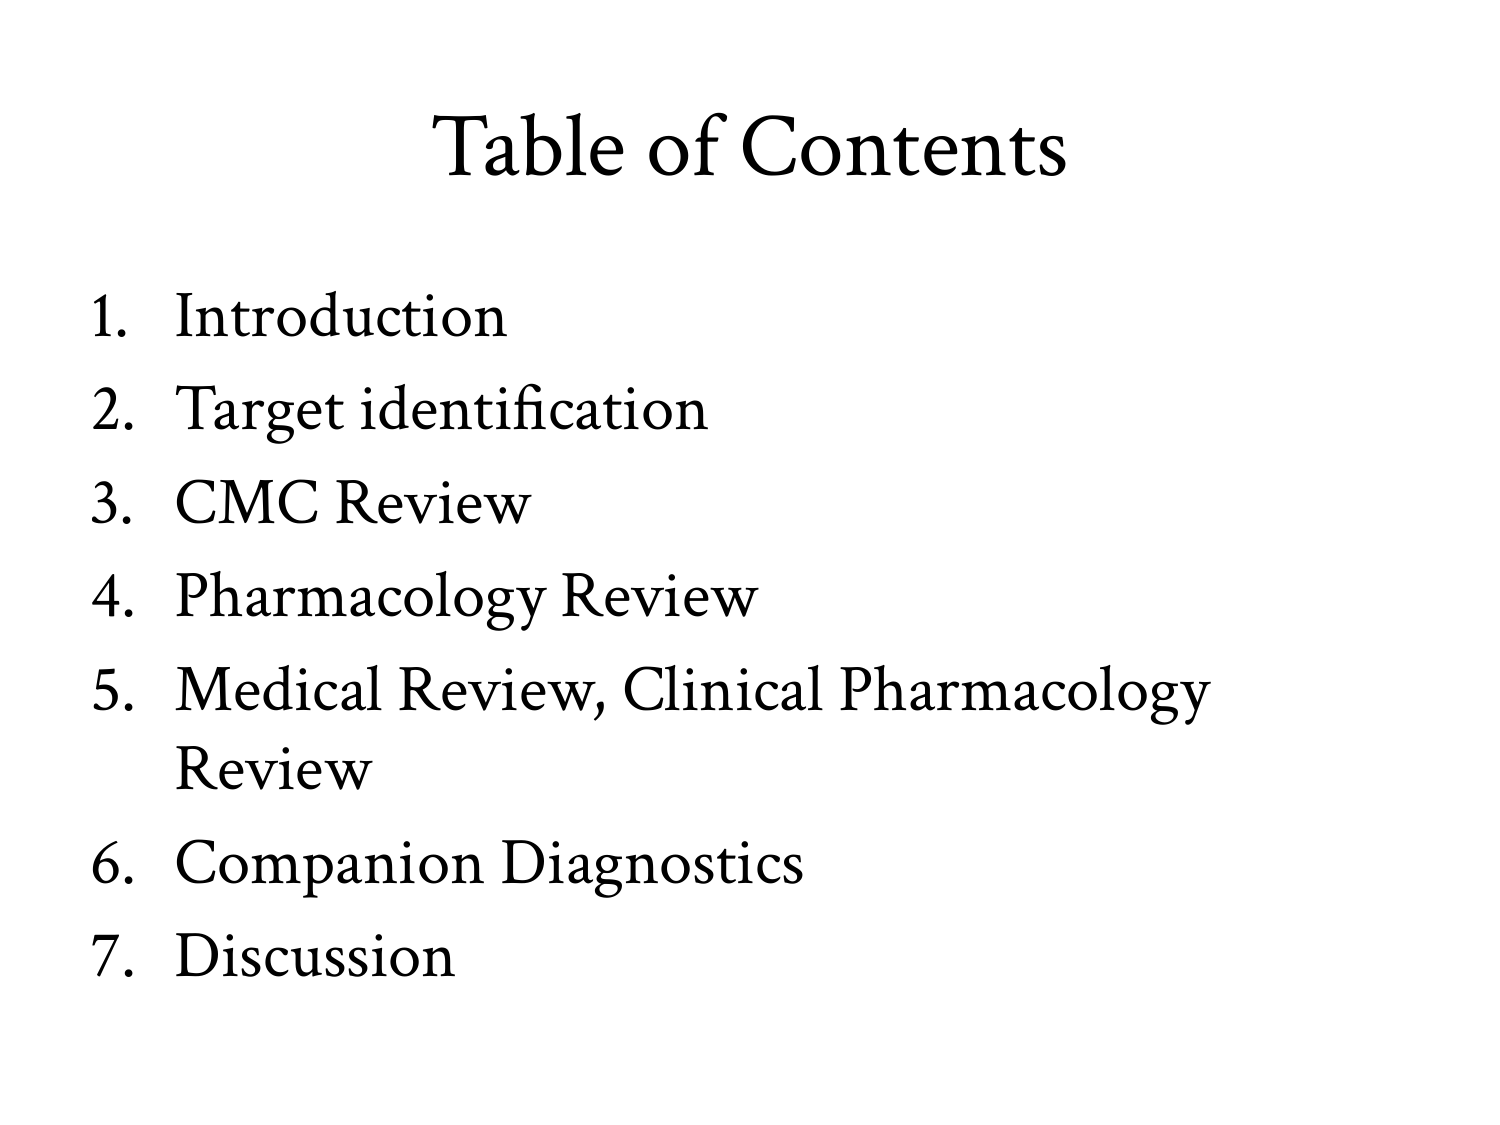

# Table of Contents
Introduction
Target identification
CMC Review
Pharmacology Review
Medical Review, Clinical Pharmacology Review
Companion Diagnostics
Discussion